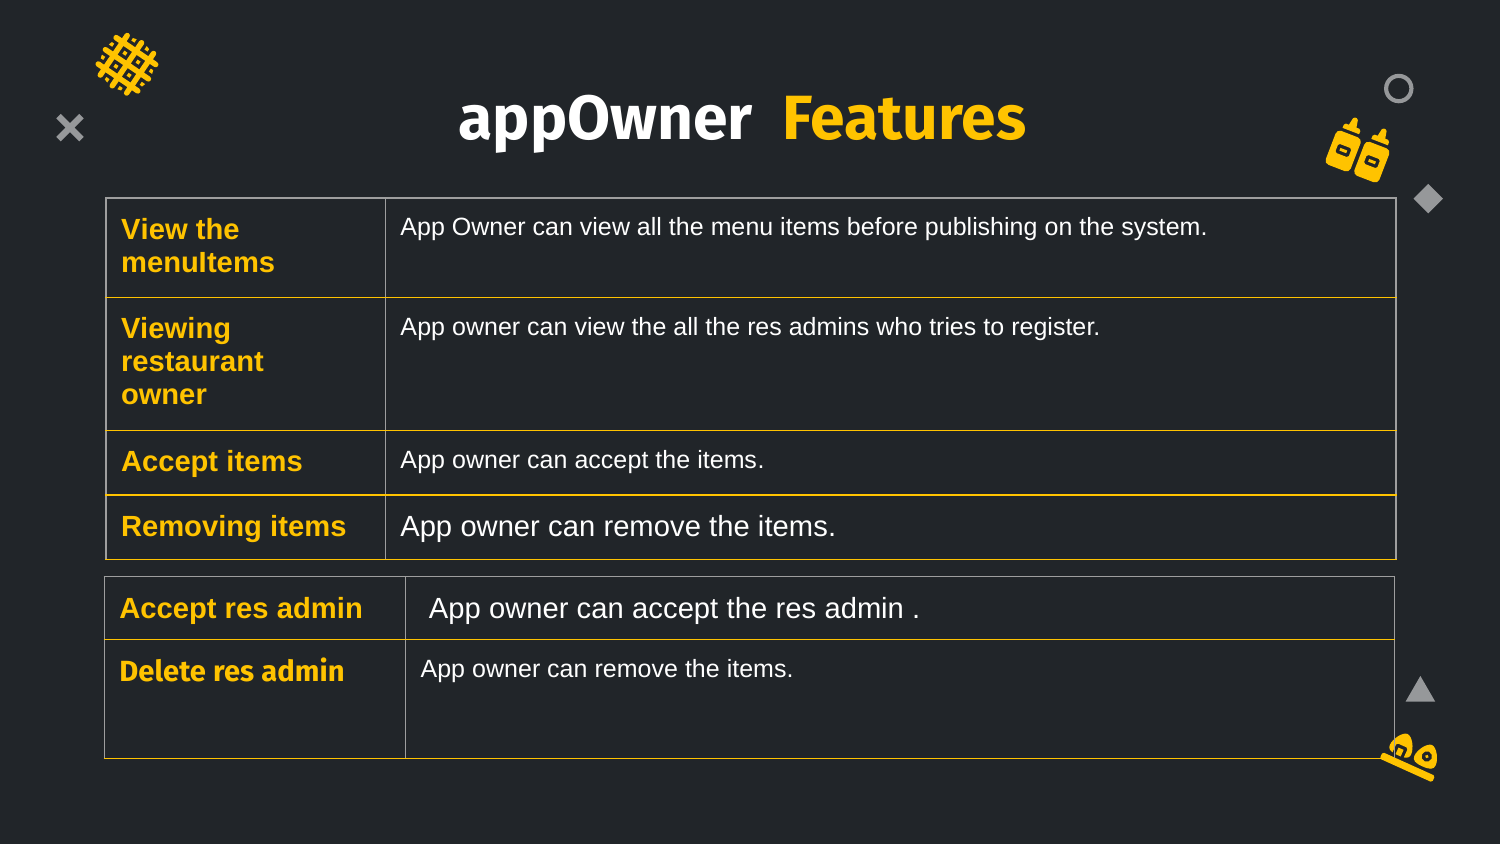

# appOwner  Features

| View the menuItems | App Owner can view all the menu items before publishing on the system. |
| --- | --- |
| Viewing restaurant owner | App owner can view the all the res admins who tries to register. |
| Accept items | App owner can accept the items. |
| Removing items | App owner can remove the items. |
| Accept res admin | App owner can accept the res admin . |
| --- | --- |
| Delete res admin | App owner can remove the items. |